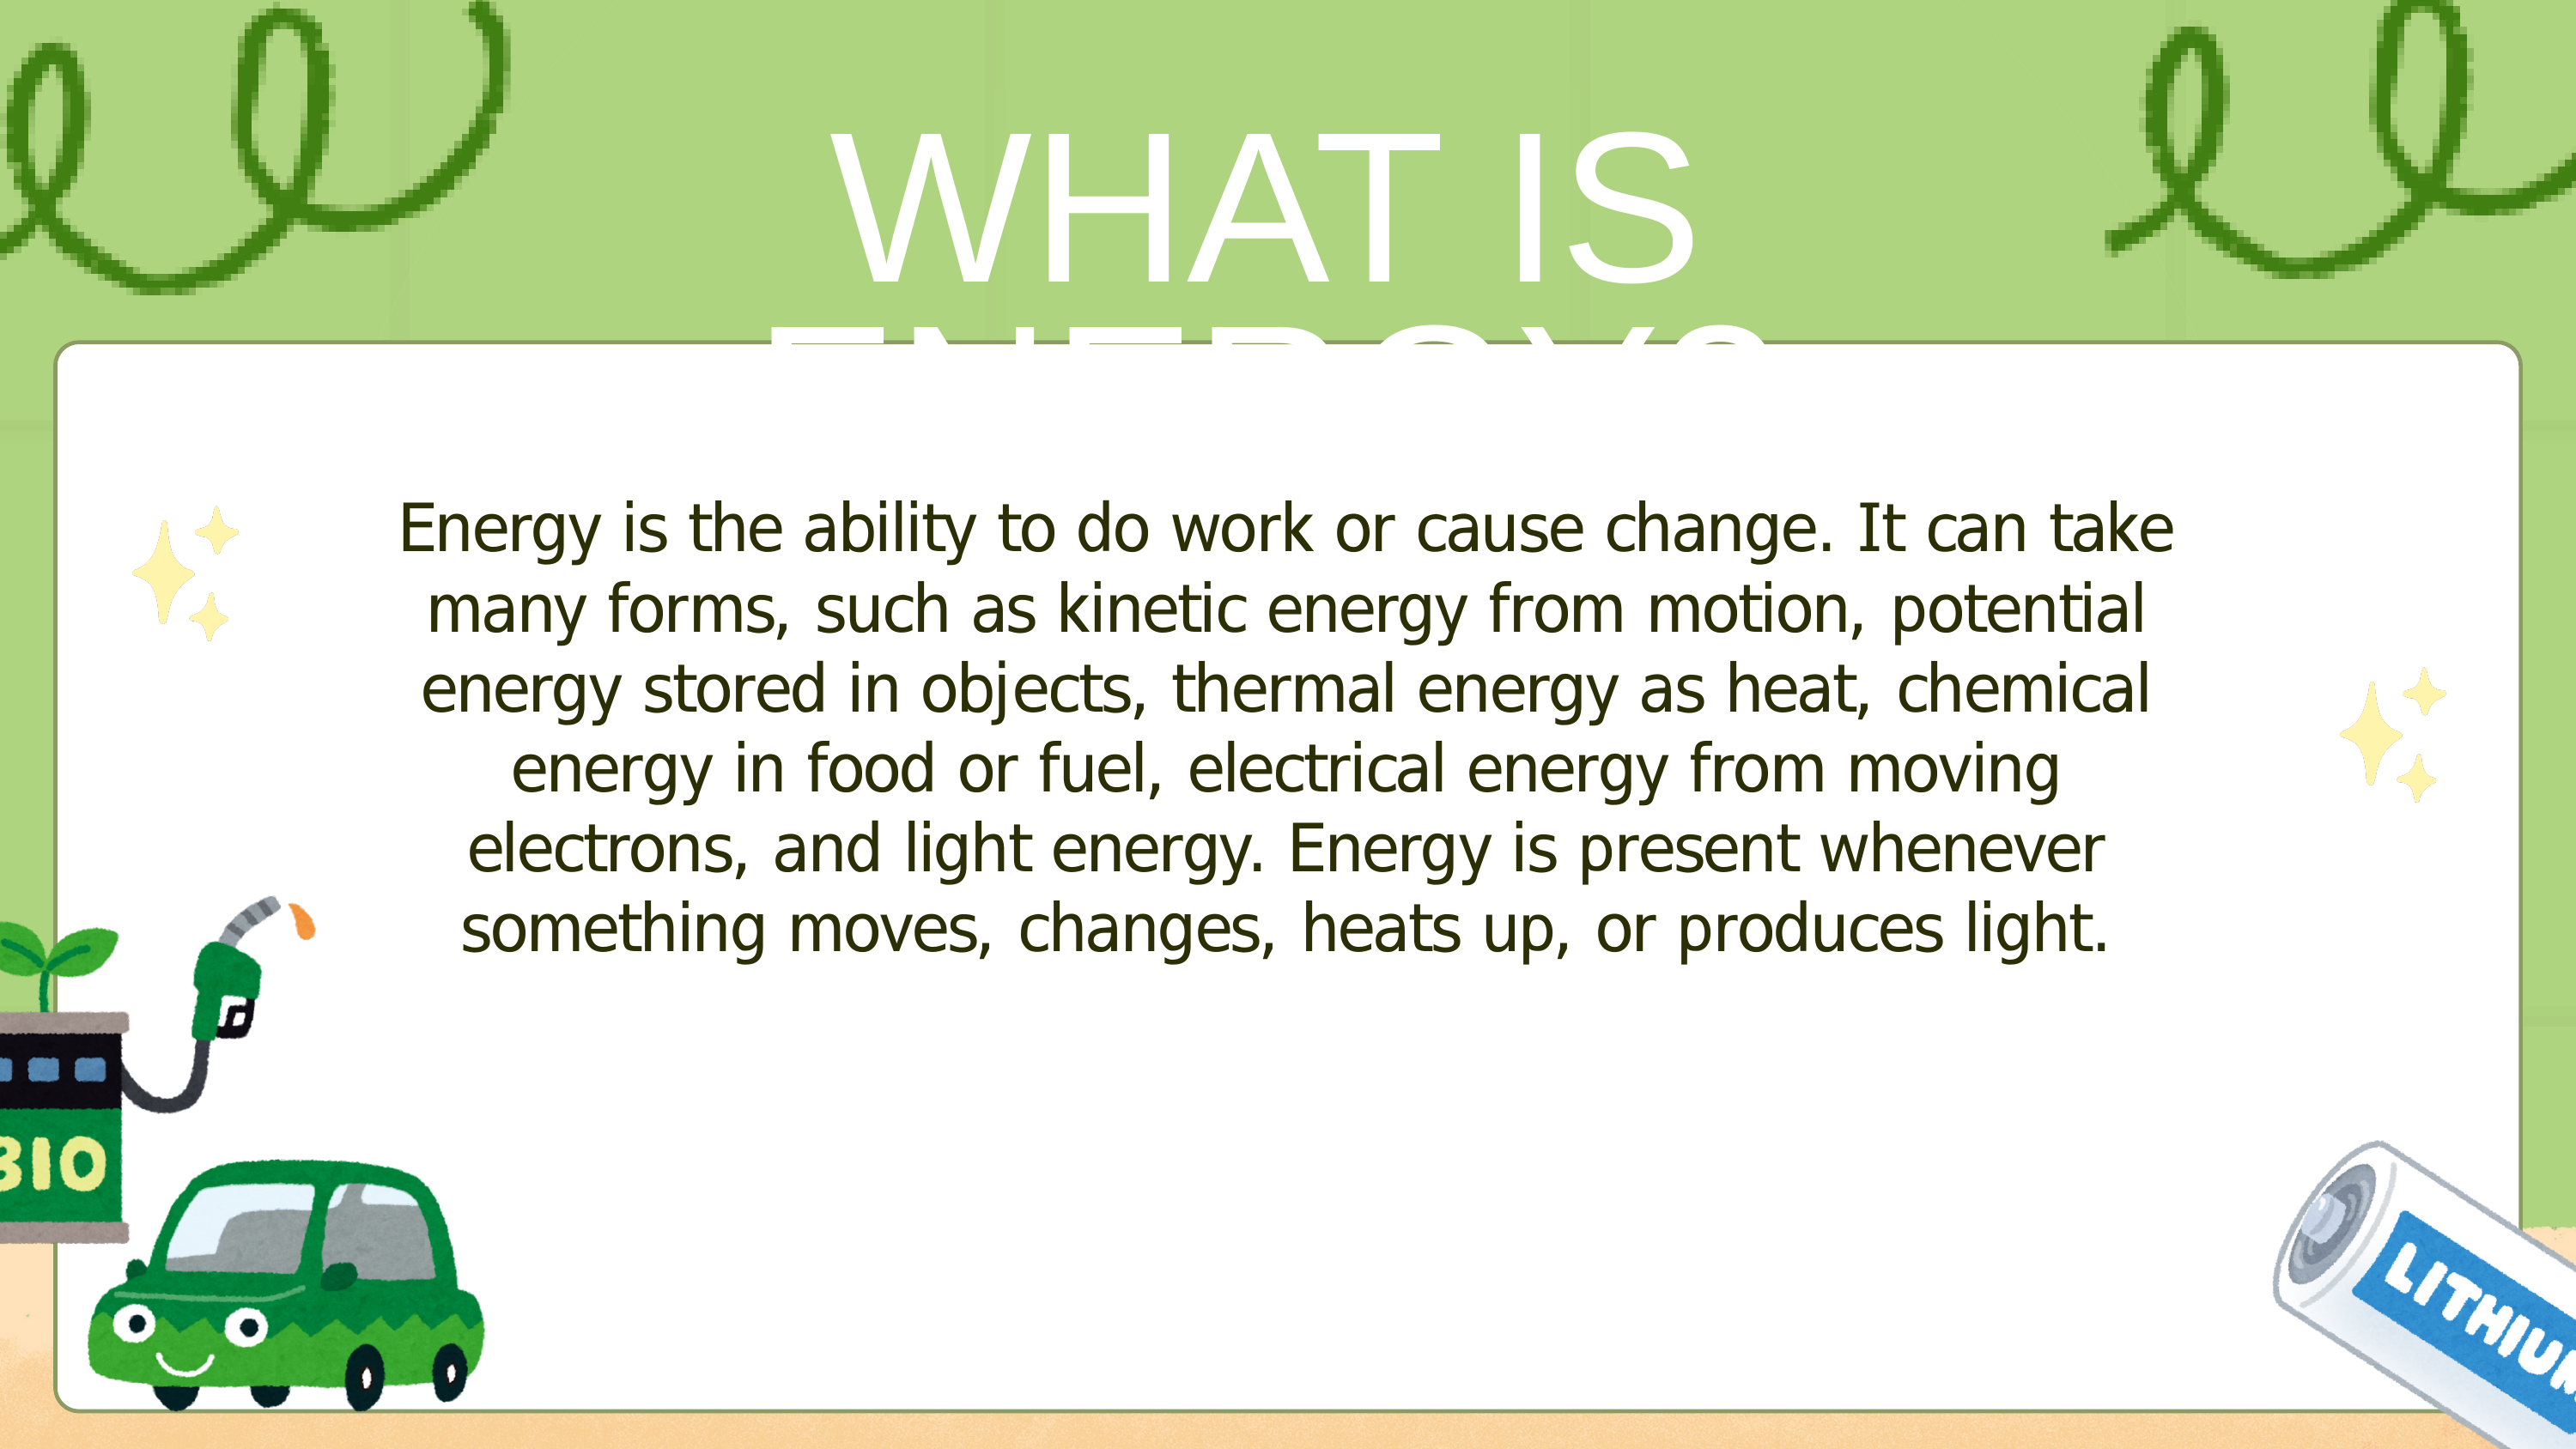

WHAT IS ENERGY?

Energy is the ability to do work or cause change. It can take many forms, such as kinetic energy from motion, potential energy stored in objects, thermal energy as heat, chemical energy in food or fuel, electrical energy from moving electrons, and light energy. Energy is present whenever something moves, changes, heats up, or produces light.